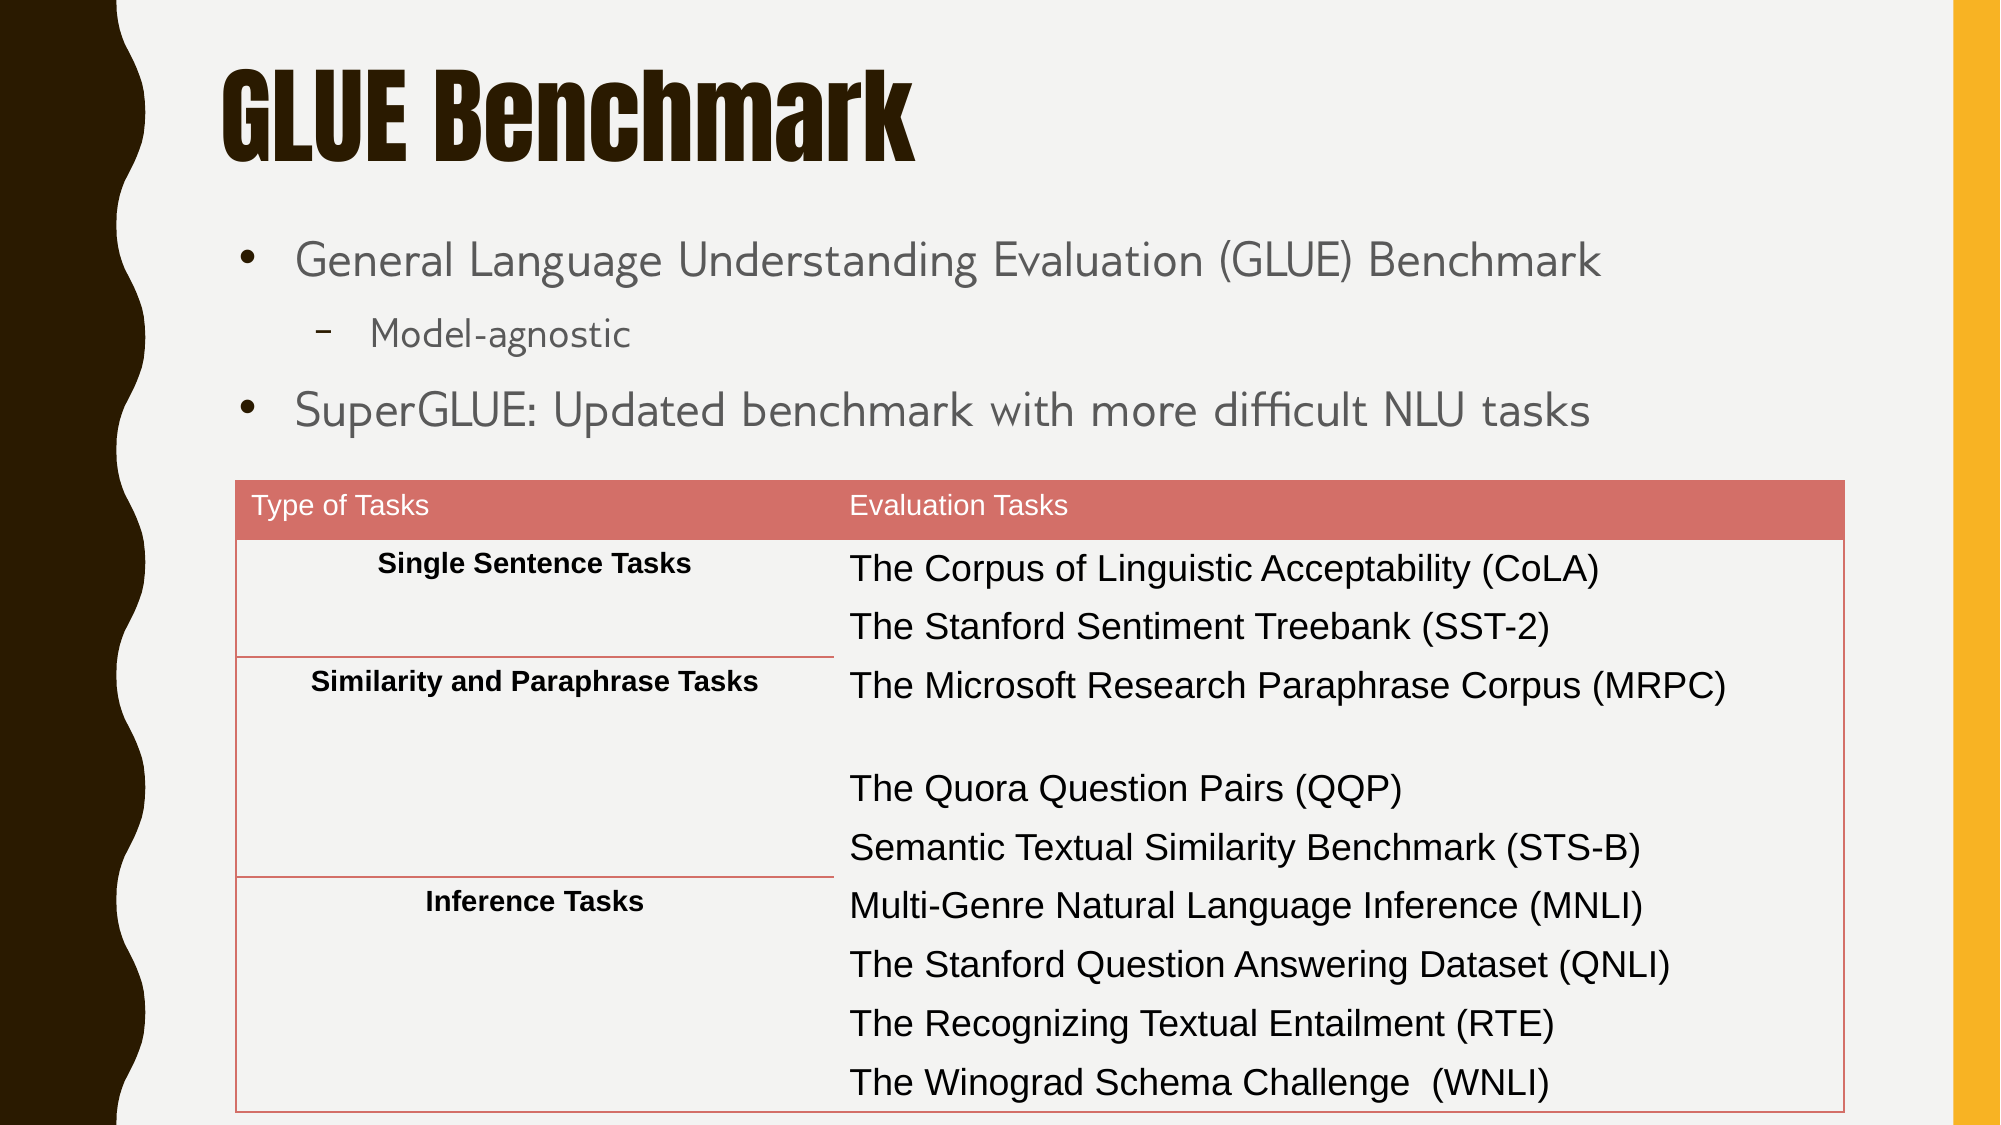

# GLUE Benchmark
General Language Understanding Evaluation (GLUE) Benchmark
Model-agnostic
SuperGLUE: Updated benchmark with more difficult NLU tasks
| Type of Tasks | Evaluation Tasks |
| --- | --- |
| Single Sentence Tasks | The Corpus of Linguistic Acceptability (CoLA) |
|  | The Stanford Sentiment Treebank (SST-2) |
| Similarity and Paraphrase Tasks | The Microsoft Research Paraphrase Corpus (MRPC) |
|  | The Quora Question Pairs (QQP) |
|  | Semantic Textual Similarity Benchmark (STS-B) |
| Inference Tasks | Multi-Genre Natural Language Inference (MNLI) |
|  | The Stanford Question Answering Dataset (QNLI) |
|  | The Recognizing Textual Entailment (RTE) |
|  | The Winograd Schema Challenge (WNLI) |